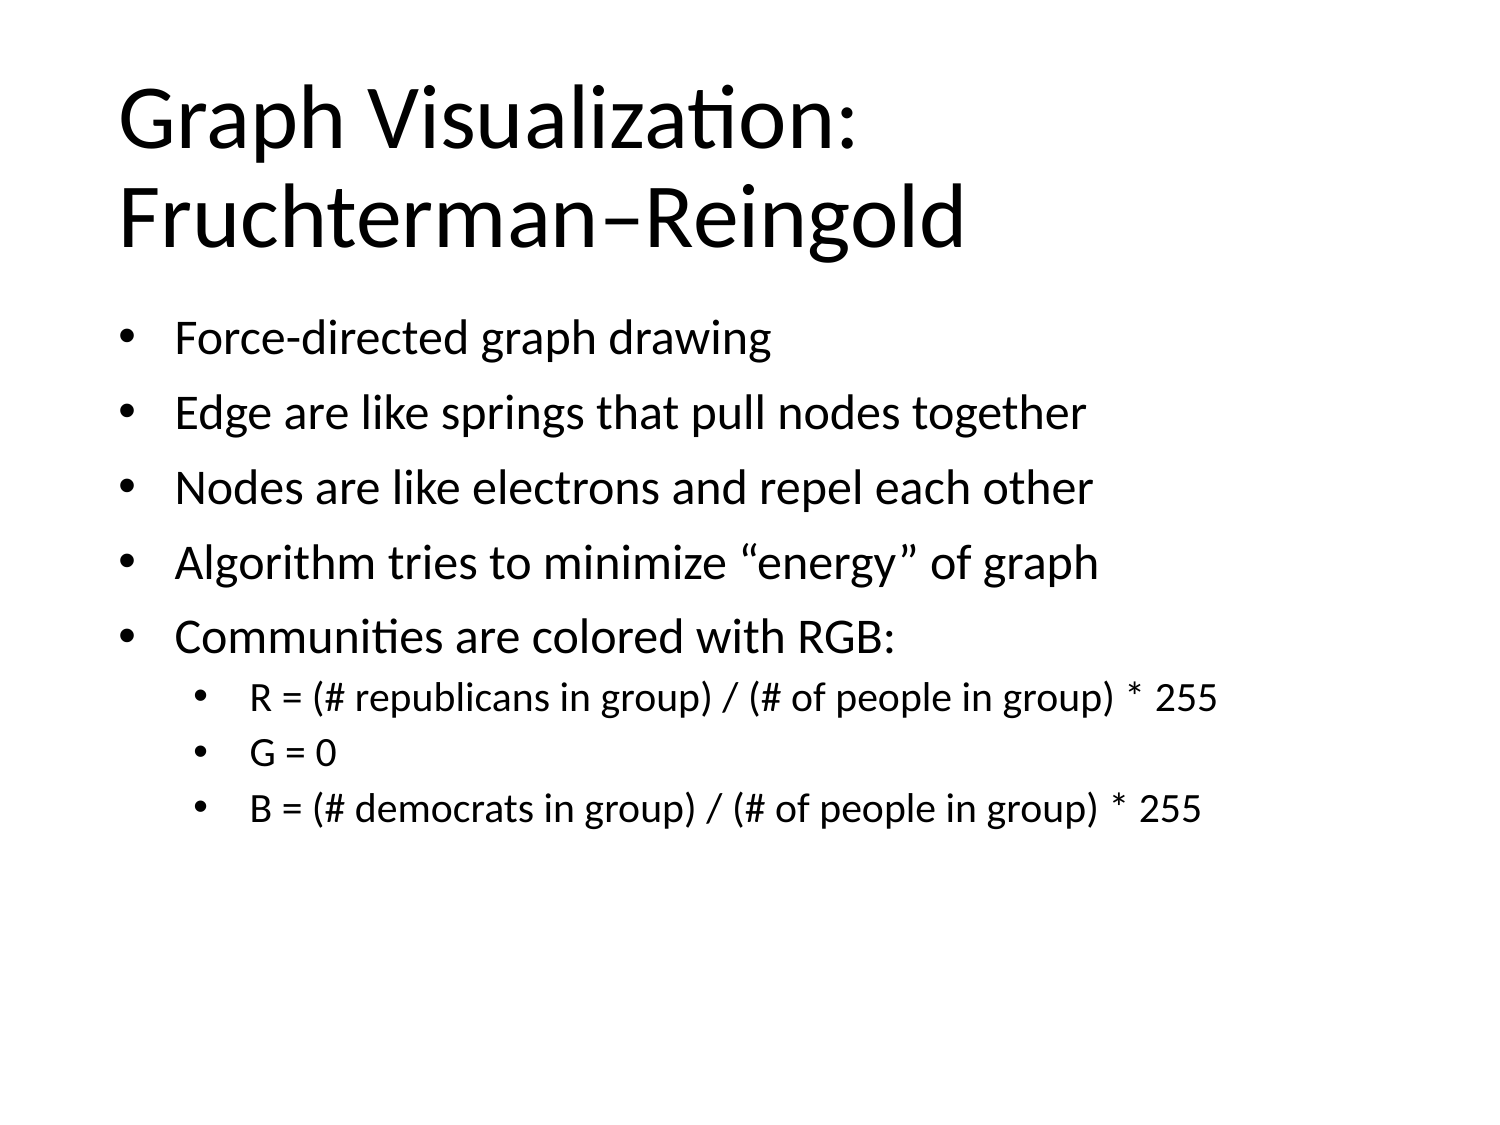

# Graph Visualization: Fruchterman–Reingold
Force-directed graph drawing
Edge are like springs that pull nodes together
Nodes are like electrons and repel each other
Algorithm tries to minimize “energy” of graph
Communities are colored with RGB:
R = (# republicans in group) / (# of people in group) * 255
G = 0
B = (# democrats in group) / (# of people in group) * 255